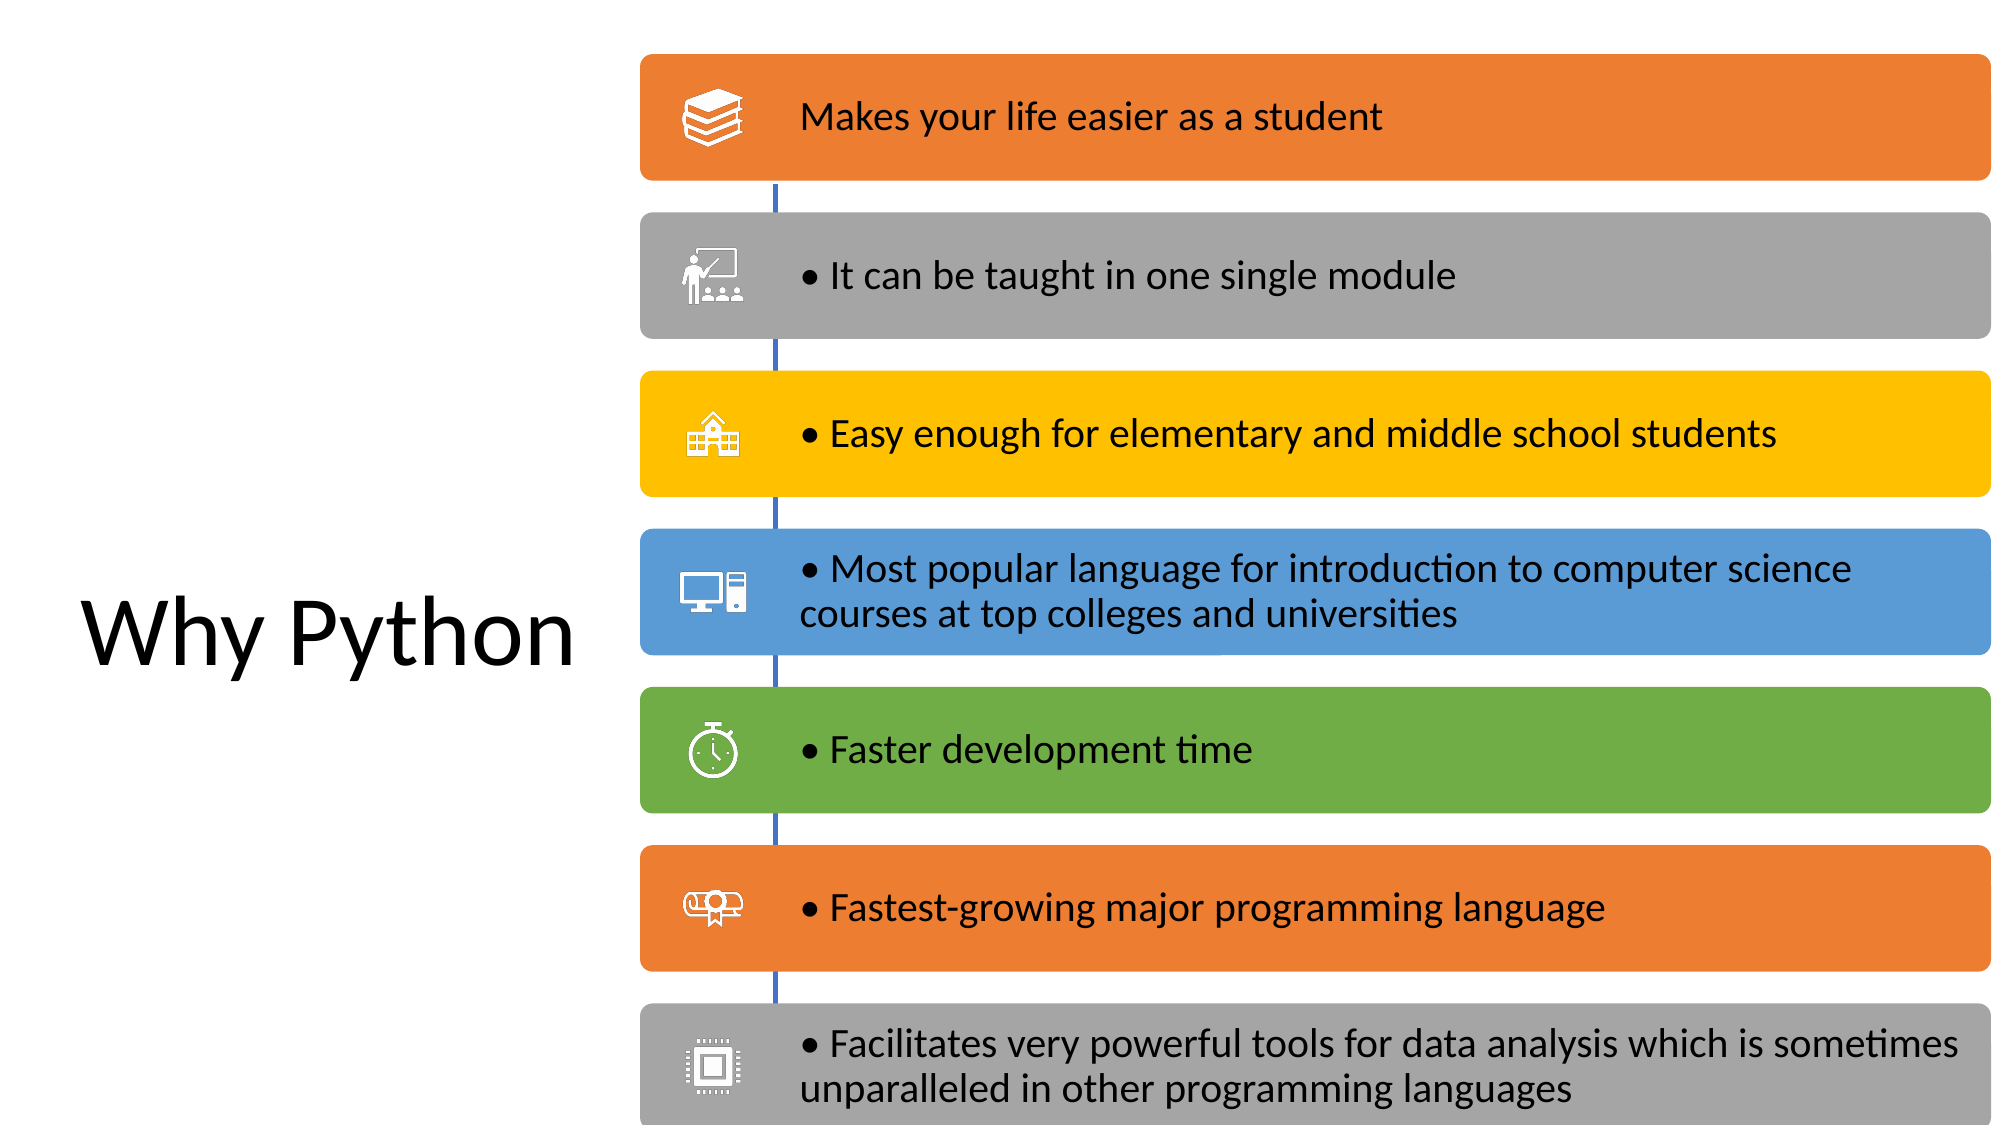

Makes your life easier as a student
• It can be taught in one single module
• Easy enough for elementary and middle school students
• Most popular language for introduction to computer science courses at top colleges and universities
• Faster development time
• Fastest-growing major programming language
• Facilitates very powerful tools for data analysis which is sometimes unparalleled in other programming languages
# Why Python